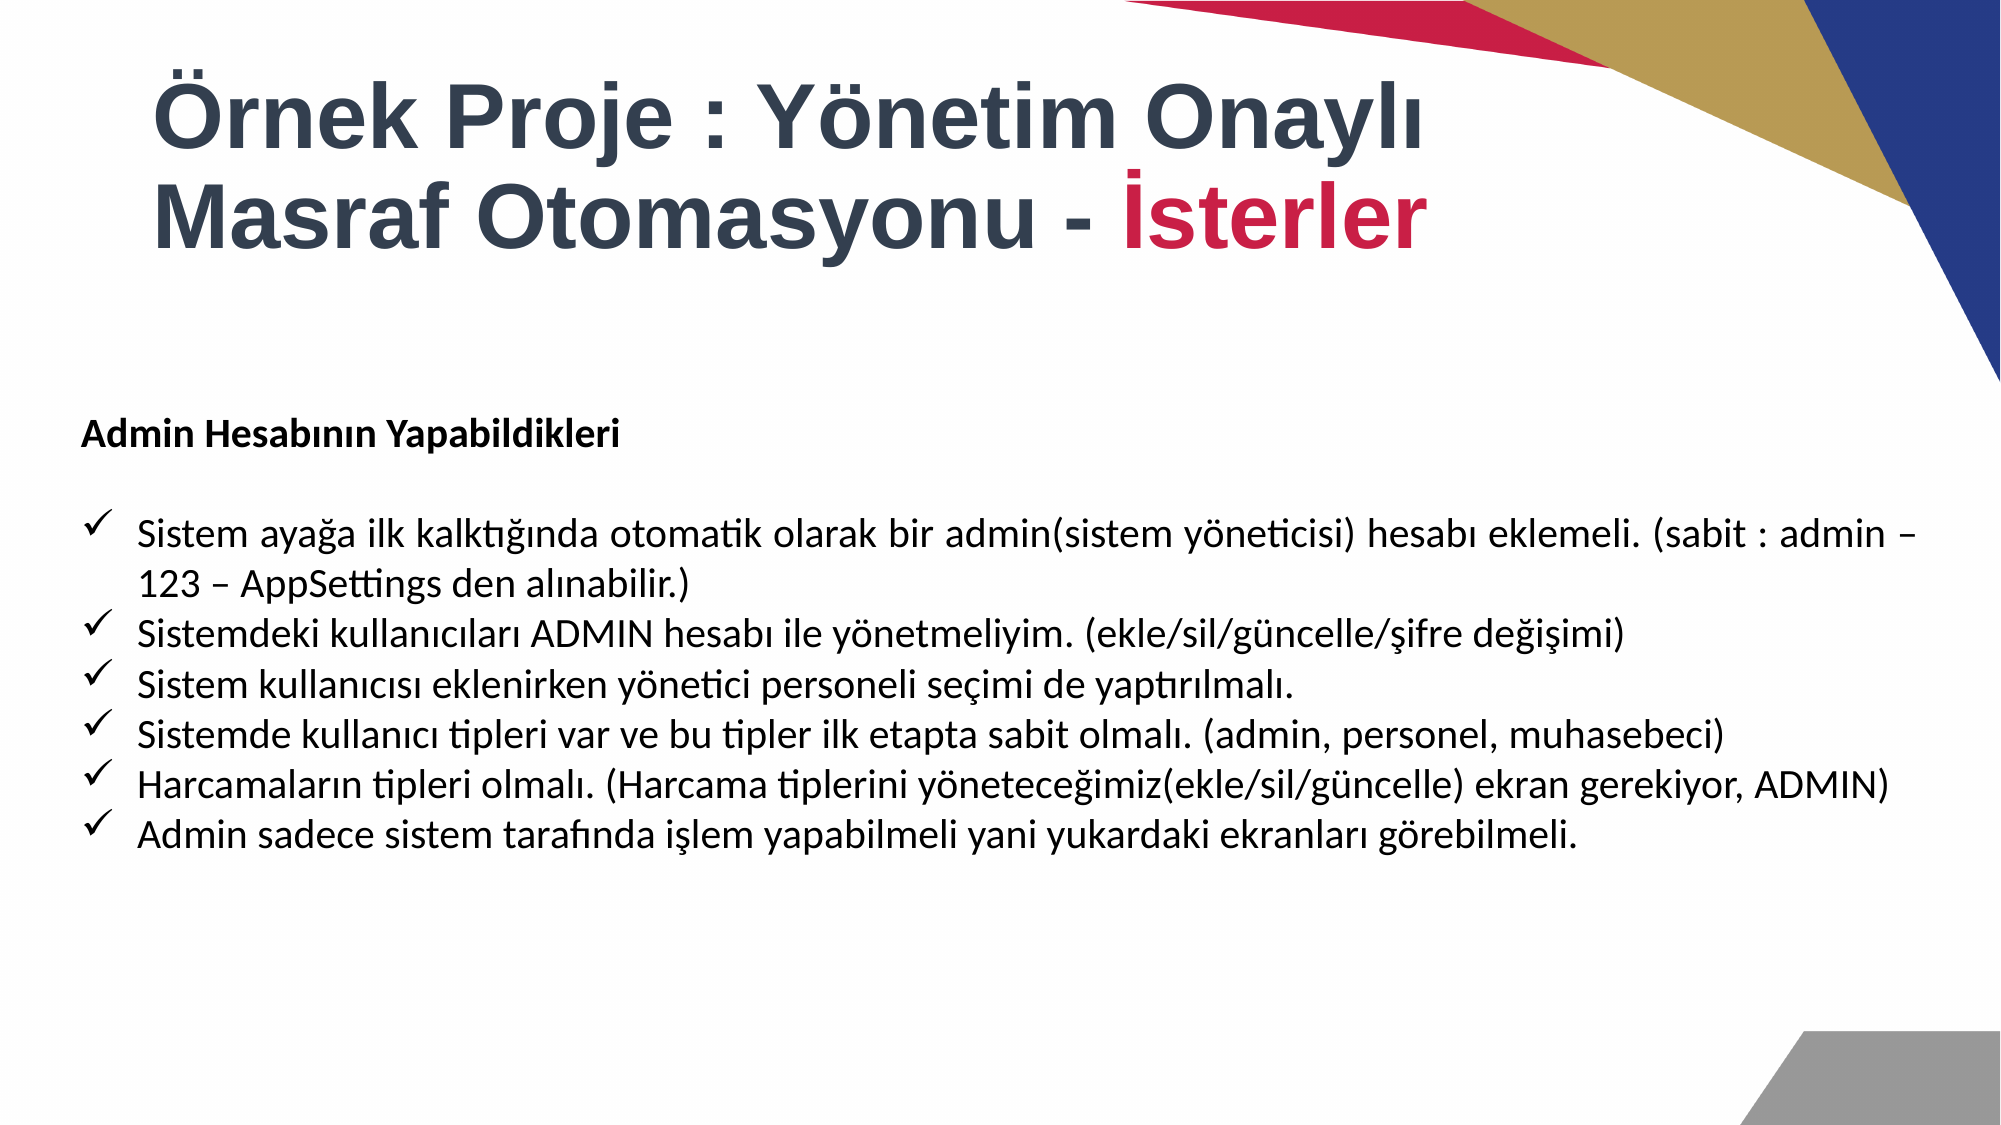

# Örnek Proje : Yönetim Onaylı Masraf Otomasyonu - İsterler
Admin Hesabının Yapabildikleri

Sistem ayağa ilk kalktığında otomatik olarak bir admin(sistem yöneticisi) hesabı eklemeli. (sabit : admin – 123 – AppSettings den alınabilir.)
Sistemdeki kullanıcıları ADMIN hesabı ile yönetmeliyim. (ekle/sil/güncelle/şifre değişimi)
Sistem kullanıcısı eklenirken yönetici personeli seçimi de yaptırılmalı.
Sistemde kullanıcı tipleri var ve bu tipler ilk etapta sabit olmalı. (admin, personel, muhasebeci)
Harcamaların tipleri olmalı. (Harcama tiplerini yöneteceğimiz(ekle/sil/güncelle) ekran gerekiyor, ADMIN)
Admin sadece sistem tarafında işlem yapabilmeli yani yukardaki ekranları görebilmeli.